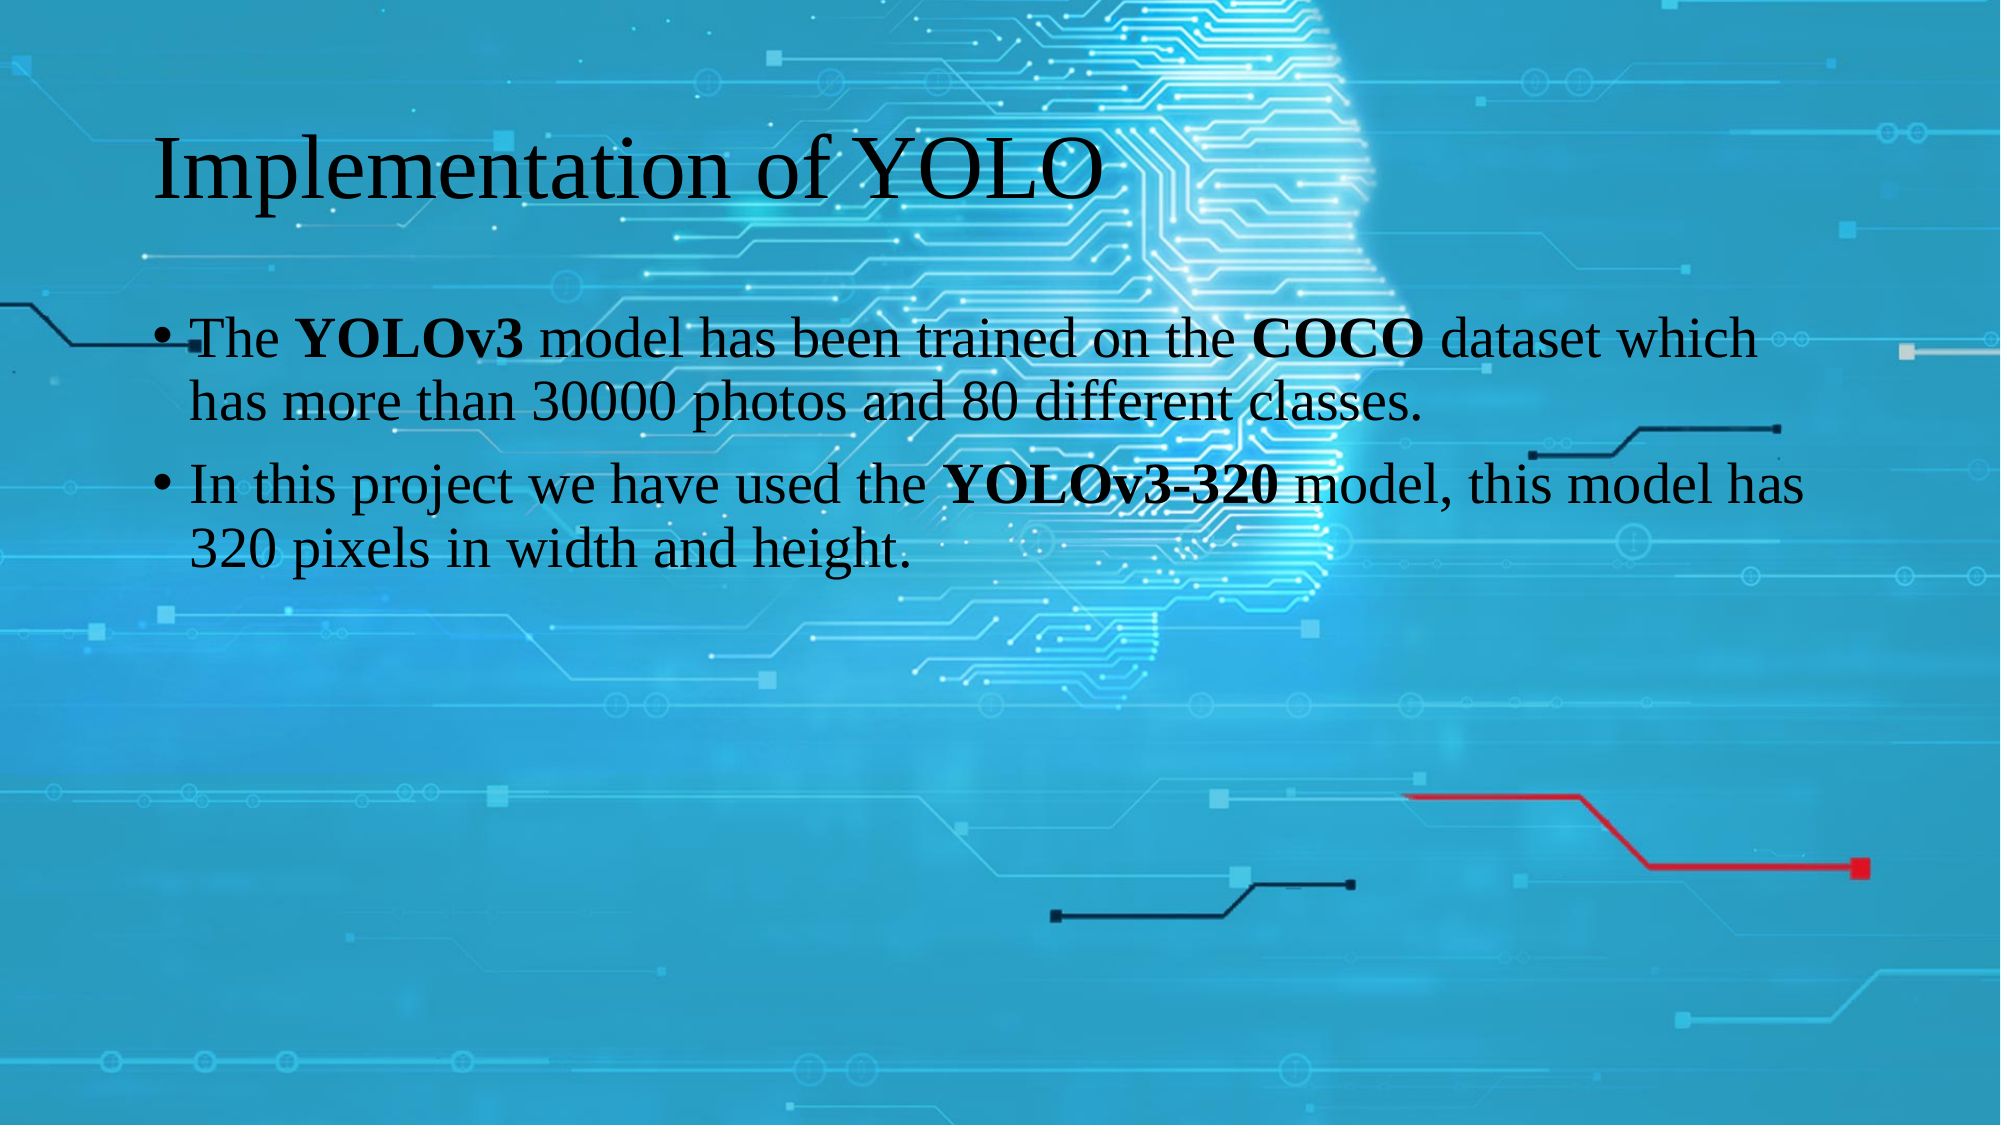

# Implementation of YOLO
The YOLOv3 model has been trained on the COCO dataset which has more than 30000 photos and 80 different classes.
In this project we have used the YOLOv3-320 model, this model has 320 pixels in width and height.